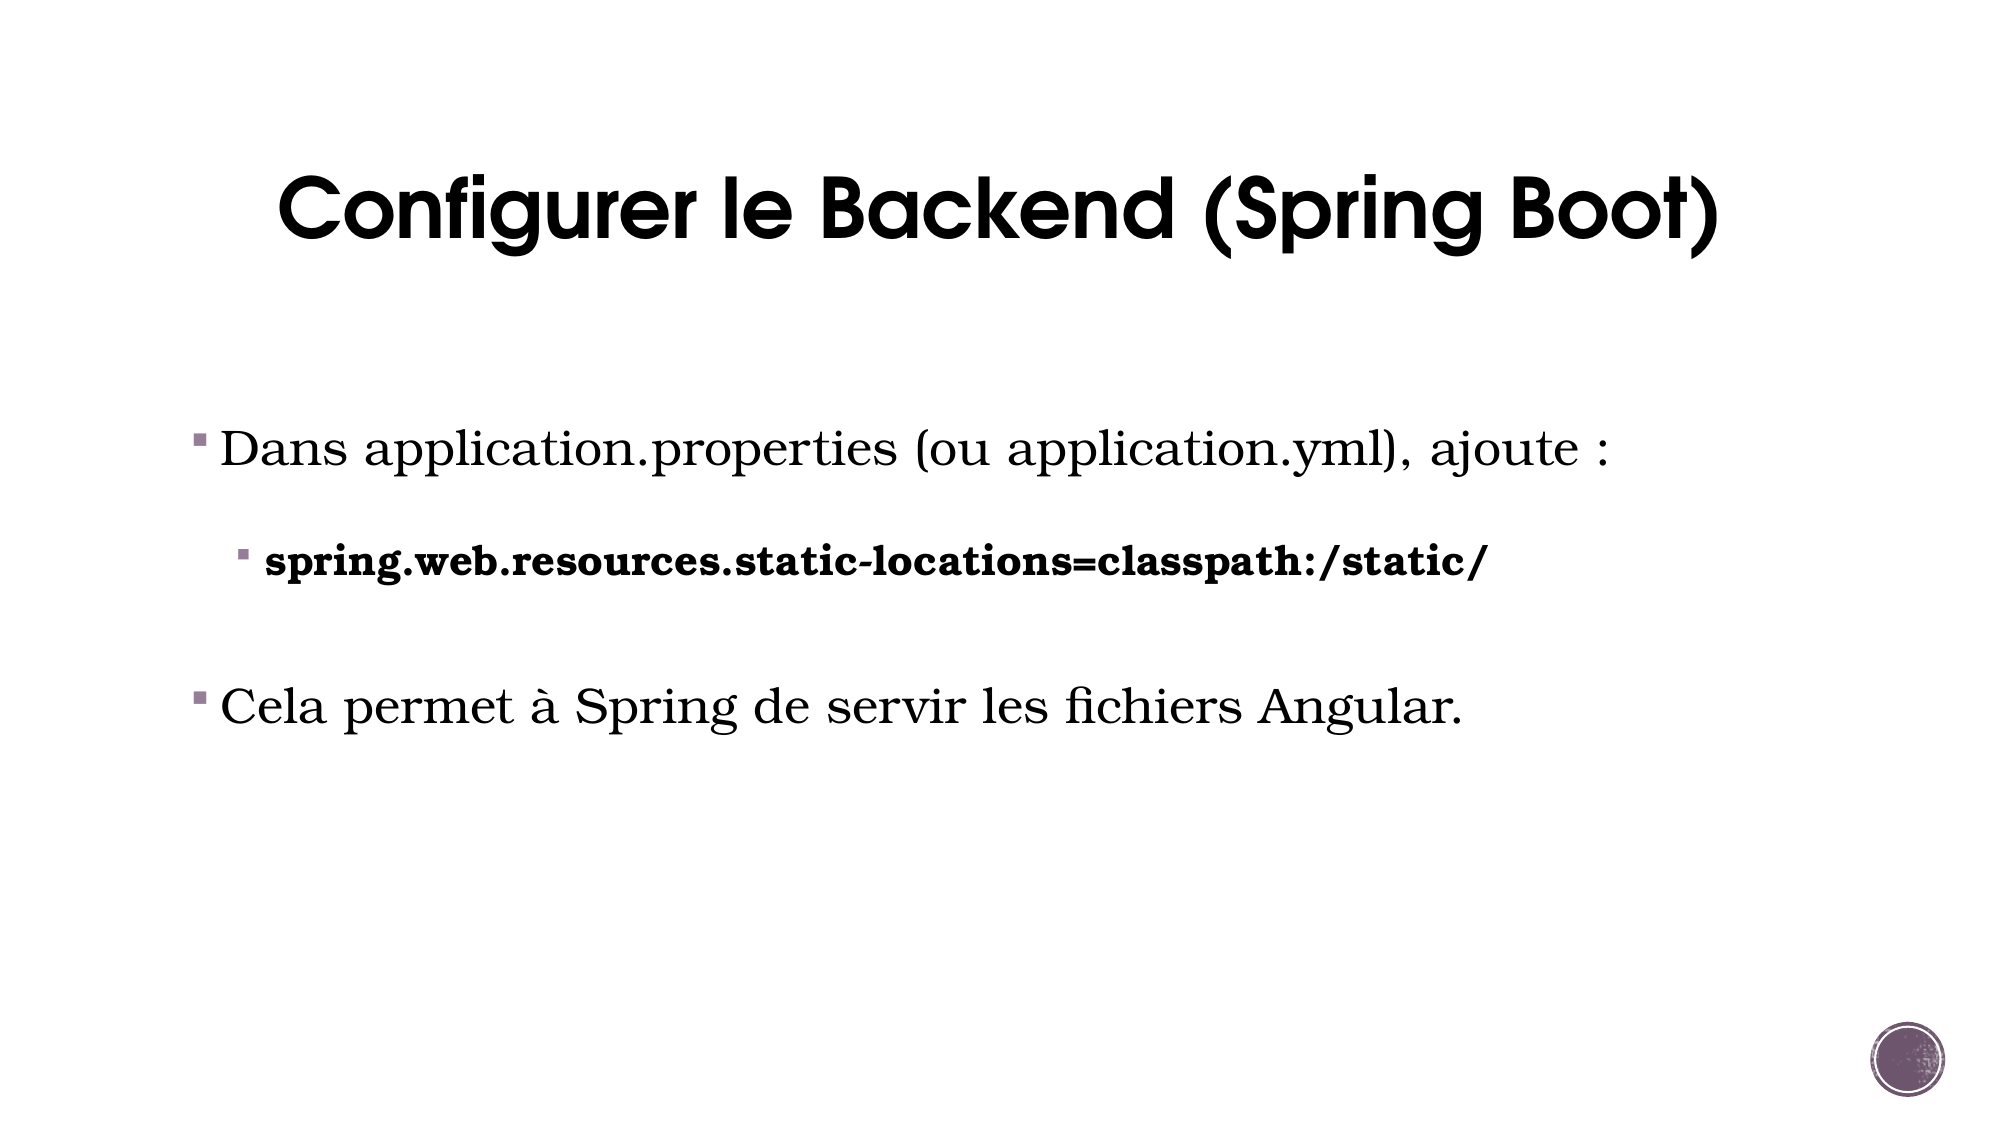

# Configurer le Backend (Spring Boot)
Dans application.properties (ou application.yml), ajoute :
spring.web.resources.static-locations=classpath:/static/
Cela permet à Spring de servir les fichiers Angular.